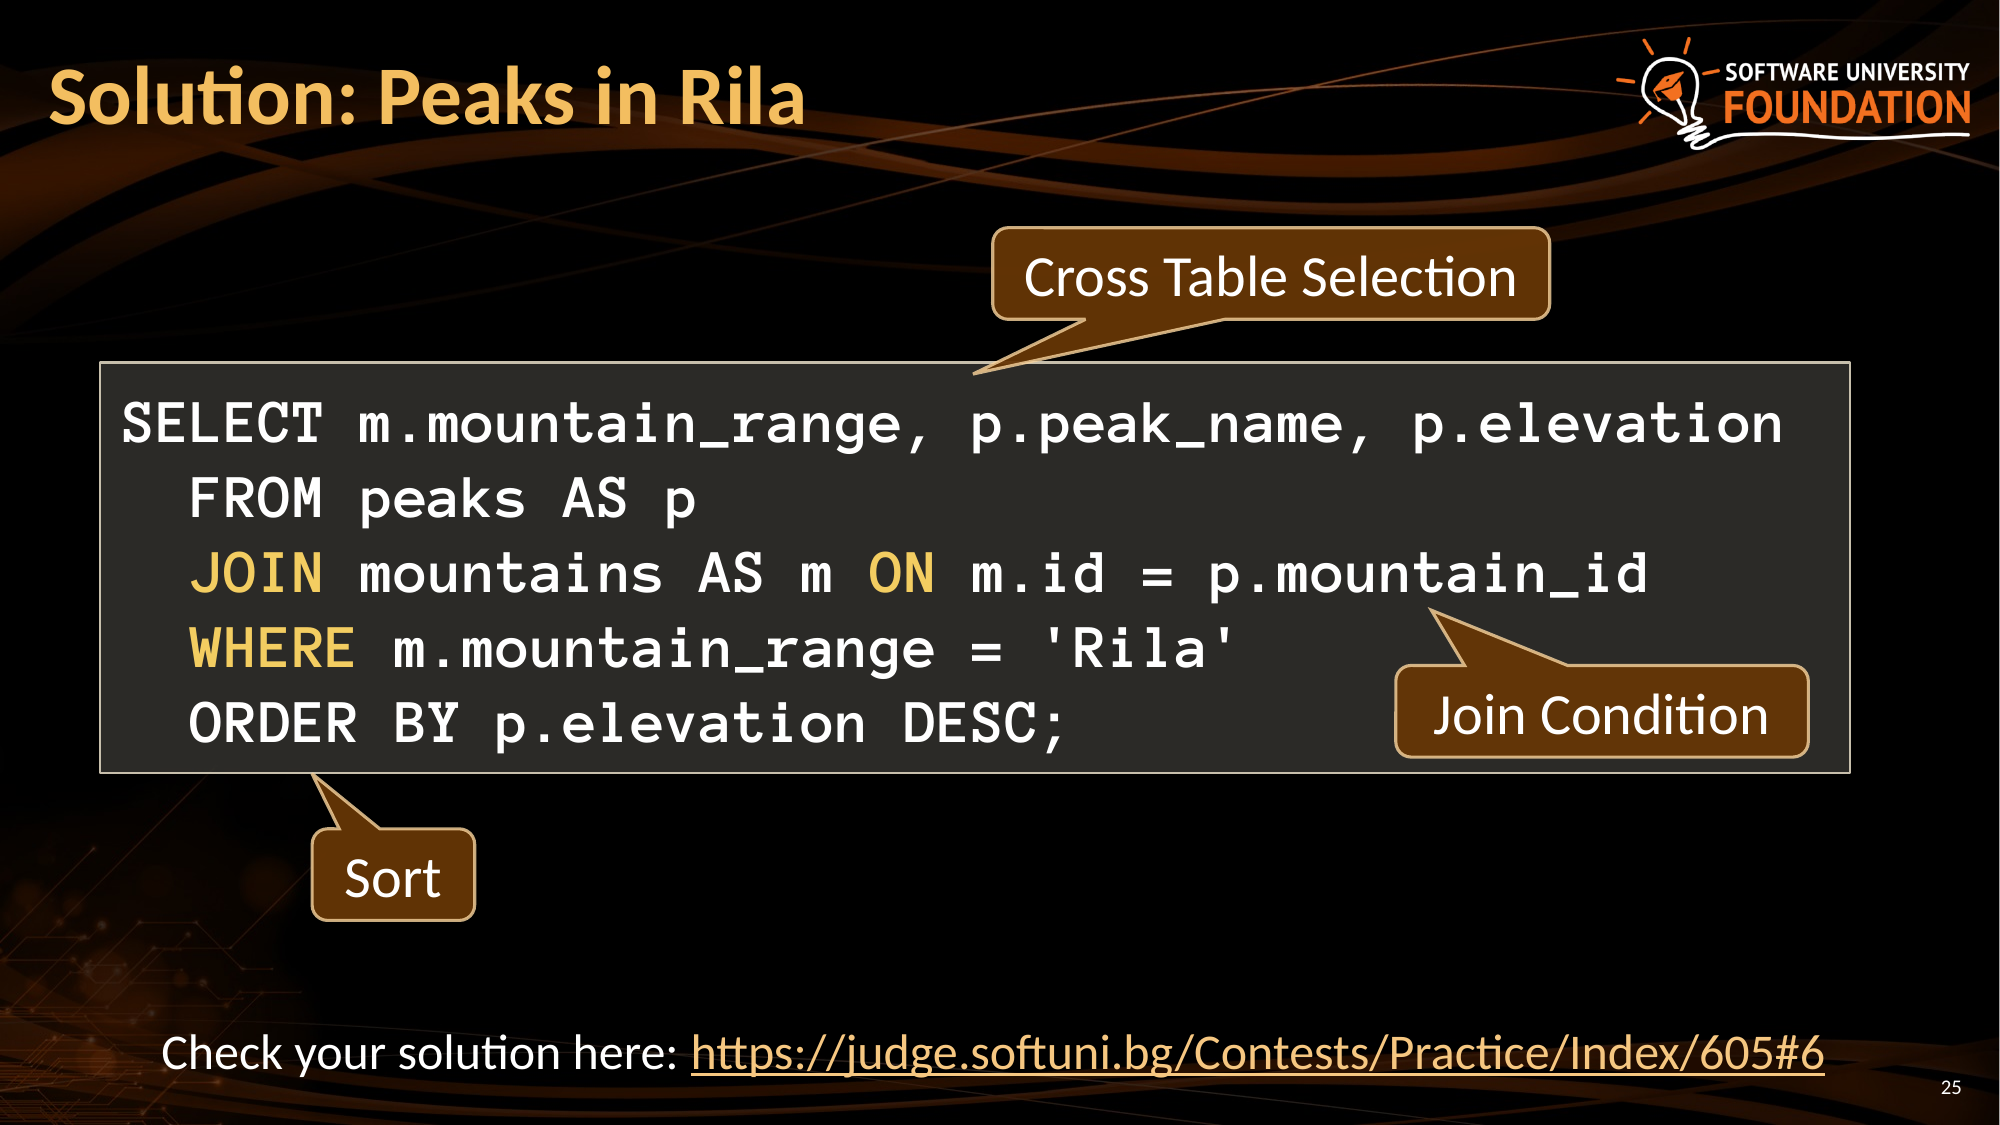

# Solution: Peaks in Rila
Cross Table Selection
SELECT m.mountain_range, p.peak_name, p.elevation
  FROM peaks AS p
  JOIN mountains AS m ON m.id = p.mountain_id
  WHERE m.mountain_range = 'Rila'
  ORDER BY p.elevation DESC;
Join Condition
Sort
Check your solution here: https://judge.softuni.bg/Contests/Practice/Index/605#6
25